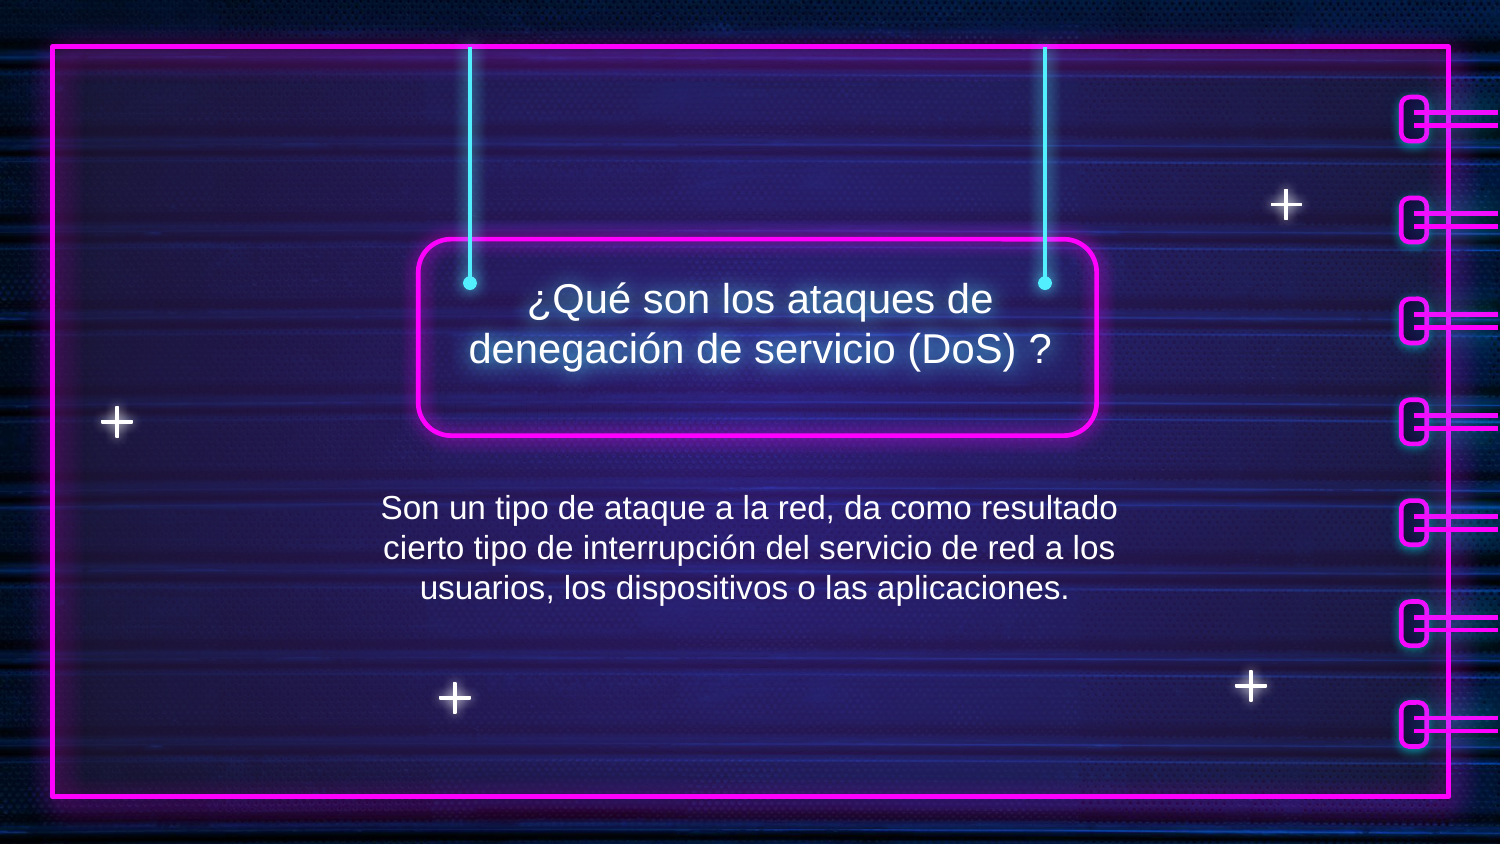

# ¿Qué son los ataques de denegación de servicio (DoS) ?

Son un tipo de ataque a la red, da como resultado cierto tipo de interrupción del servicio de red a los usuarios, los dispositivos o las aplicaciones.